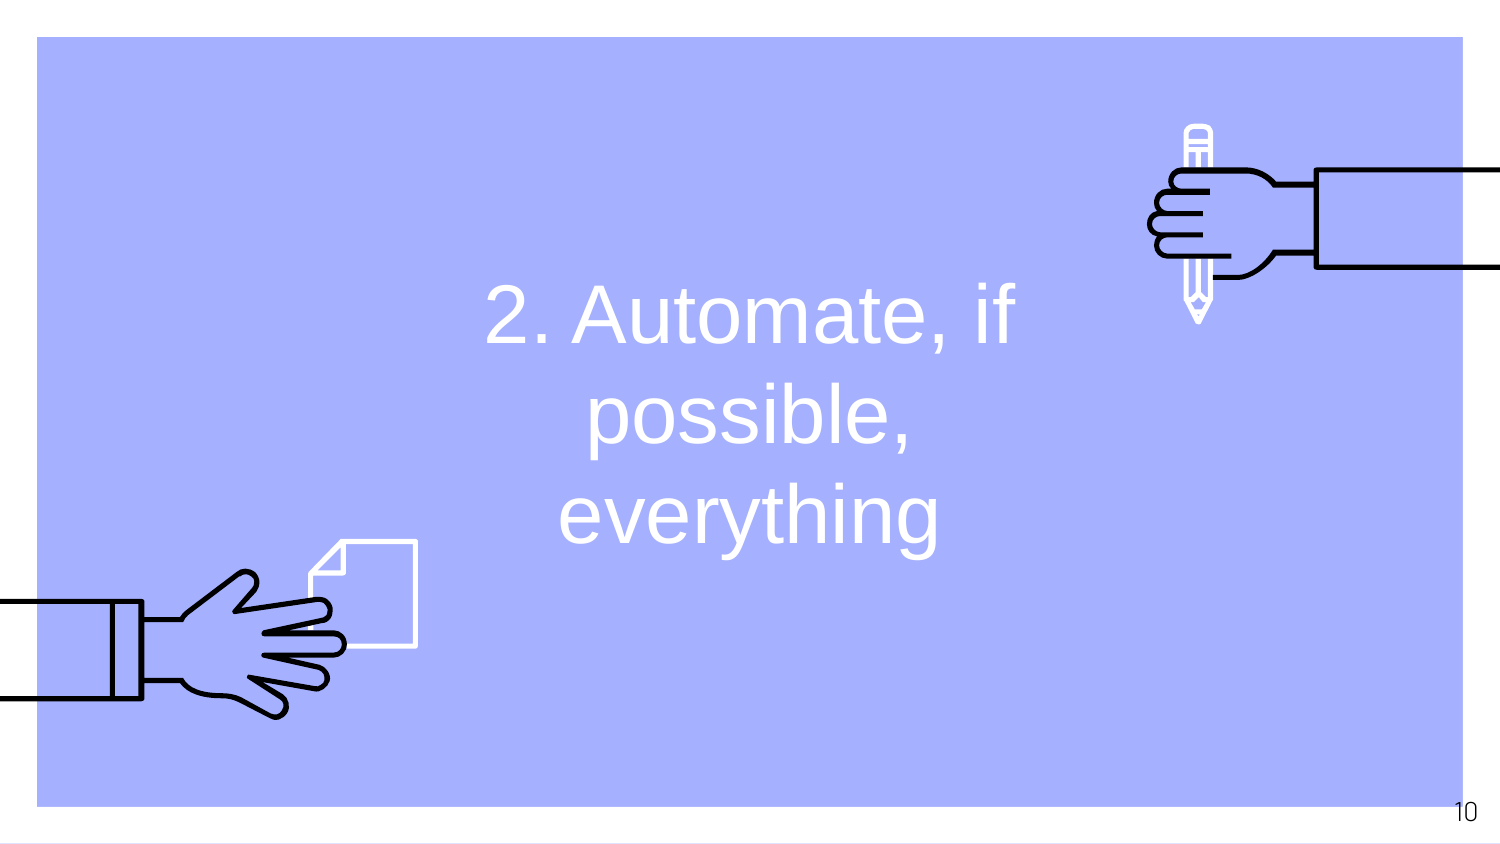

# 2. Automate, if possible, everything
10